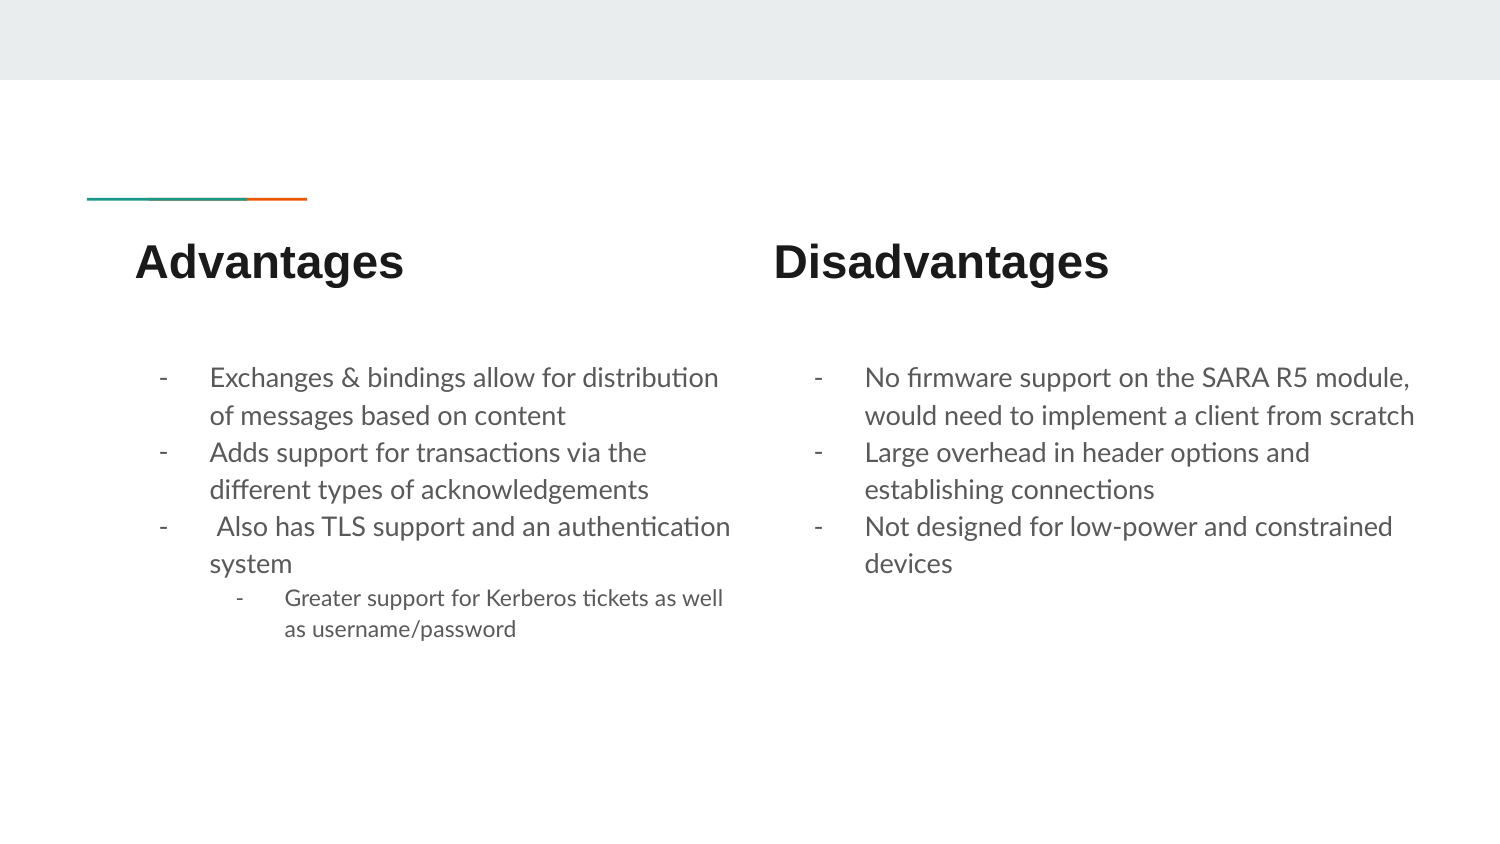

# Advantages
Disadvantages
Exchanges & bindings allow for distribution of messages based on content
Adds support for transactions via the different types of acknowledgements
 Also has TLS support and an authentication system
Greater support for Kerberos tickets as well as username/password
No firmware support on the SARA R5 module, would need to implement a client from scratch
Large overhead in header options and establishing connections
Not designed for low-power and constrained devices